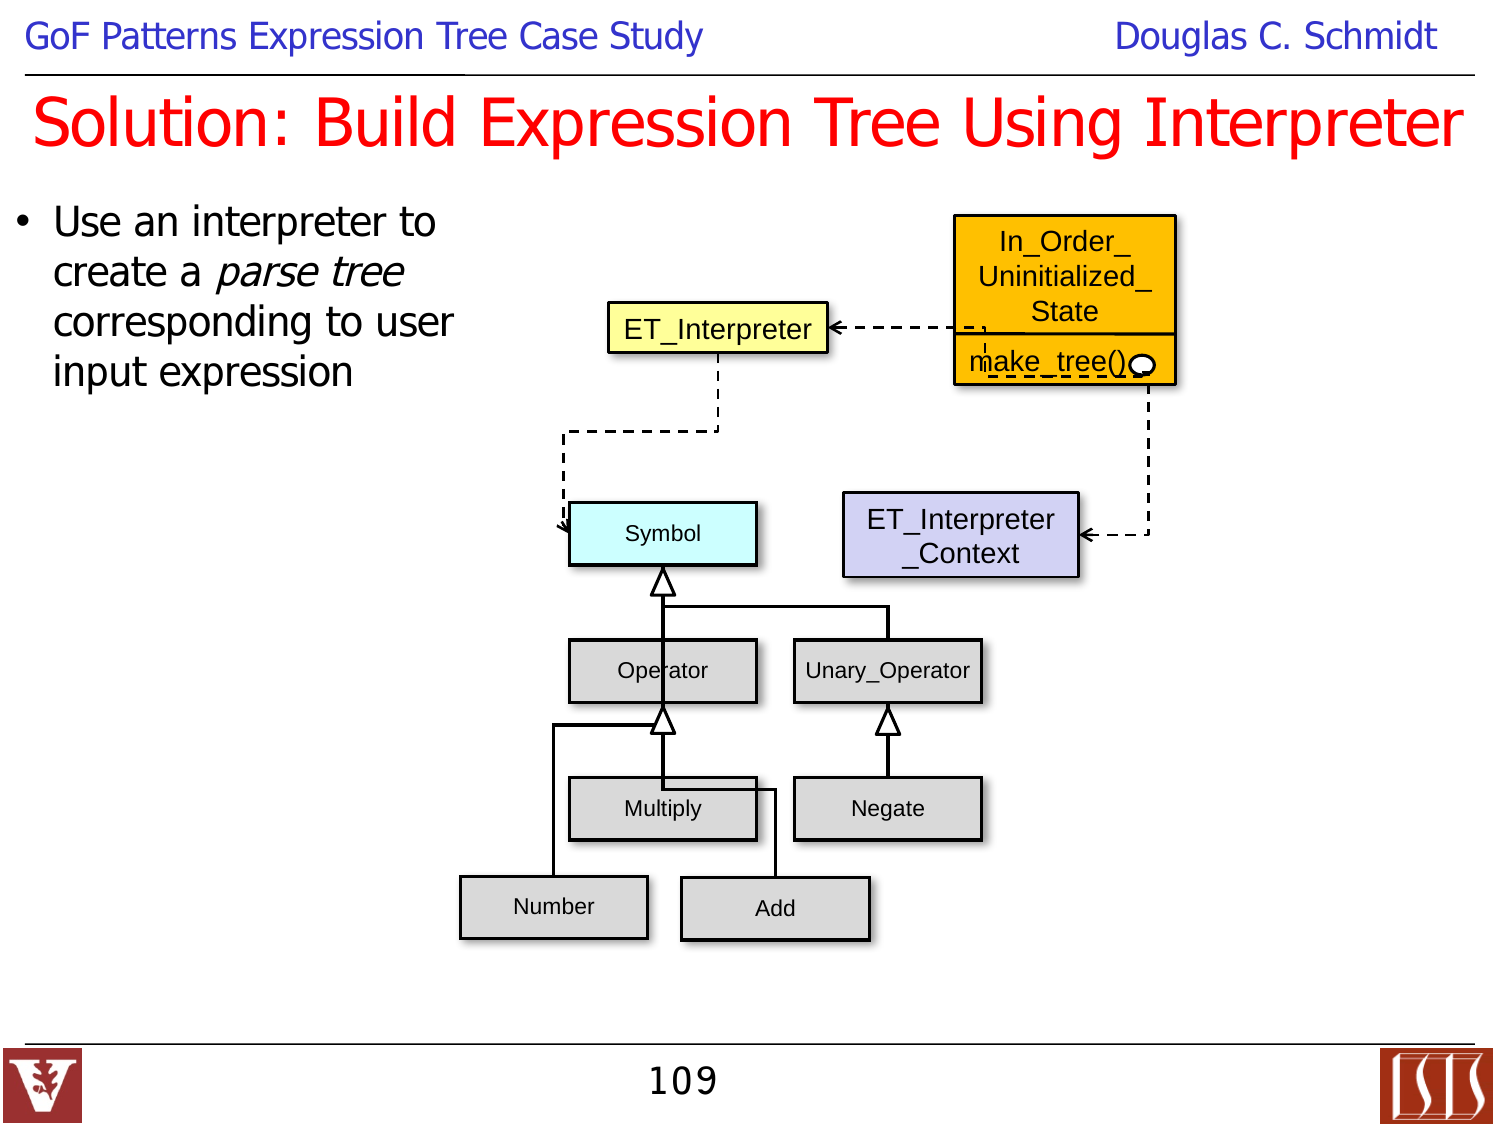

# Solution: Build Expression Tree Using Interpreter
Use an interpreter to create a parse tree corresponding to user input expression
In_Order_ Uninitialized_State
make_tree()
ET_Interpreter

ET_Interpreter
_Context
Symbol

Operator
Unary_Operator

Multiply
Negate
Number
Add